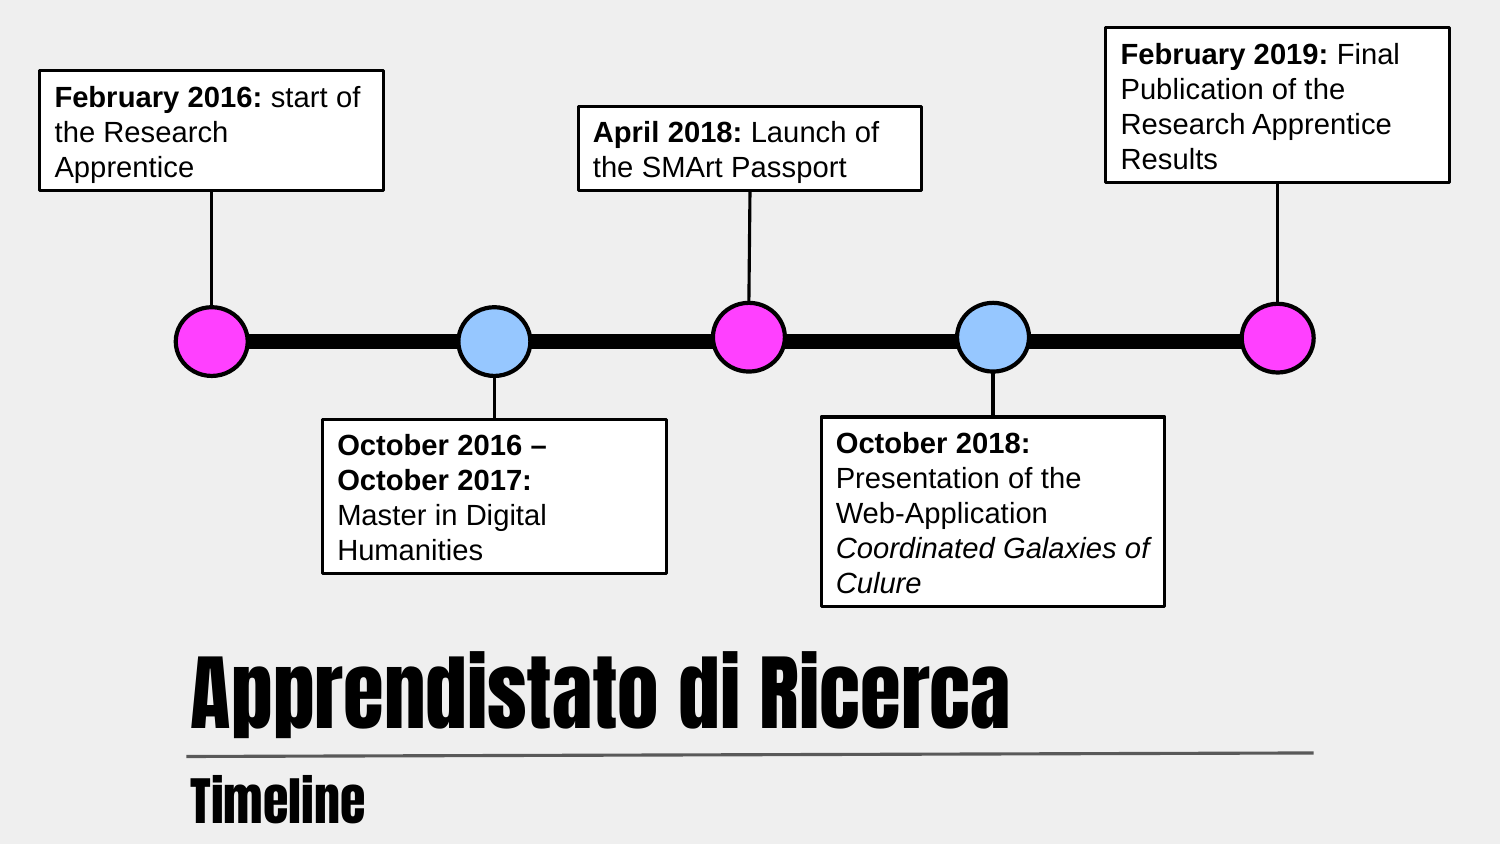

February 2019: Final Publication of the Research Apprentice Results
February 2016: start of the Research Apprentice
April 2018: Launch of the SMArt Passport

October 2018: Presentation of the Web-Application Coordinated Galaxies of Culure
October 2016 – October 2017:
Master in Digital Humanities
Apprendistato di Ricerca
Timeline